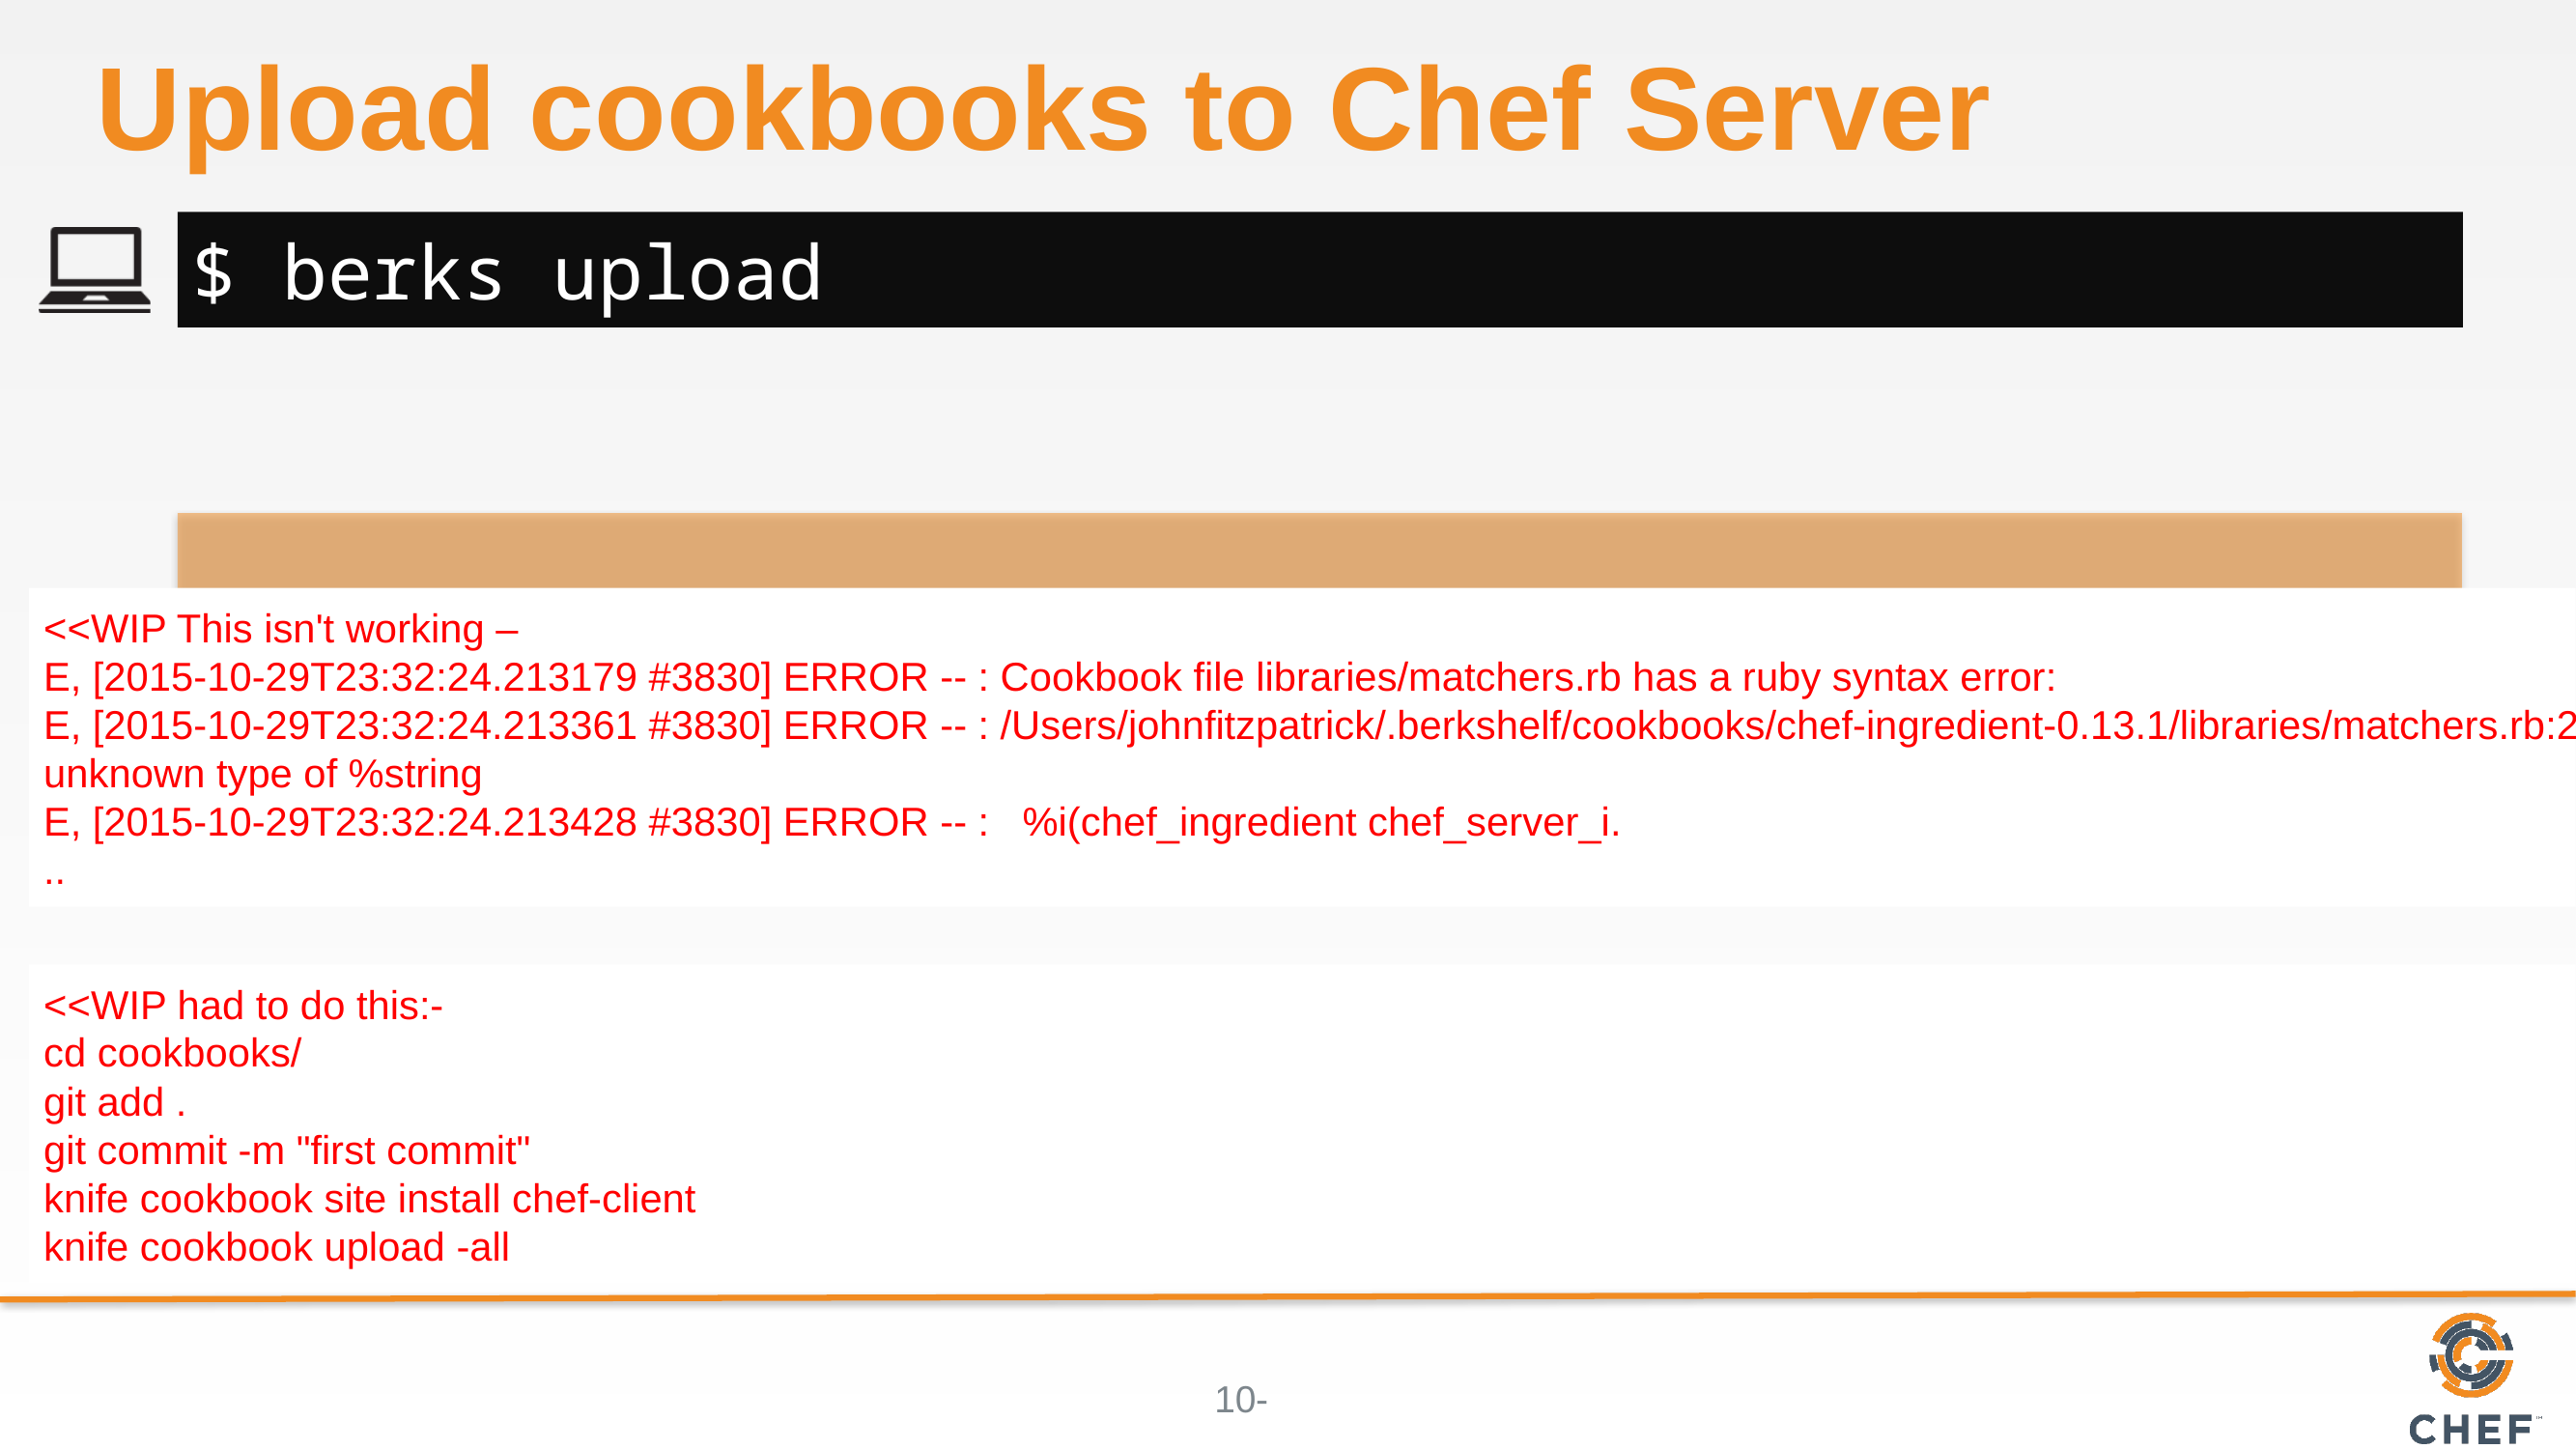

# Upload cookbooks to Chef Server
$ berks upload

<<WIP This isn't working –
E, [2015-10-29T23:32:24.213179 #3830] ERROR -- : Cookbook file libraries/matchers.rb has a ruby syntax error:
E, [2015-10-29T23:32:24.213361 #3830] ERROR -- : /Users/johnfitzpatrick/.berkshelf/cookbooks/chef-ingredient-0.13.1/libraries/matchers.rb:2: unknown type of %string
E, [2015-10-29T23:32:24.213428 #3830] ERROR -- :   %i(chef_ingredient chef_server_i.
..
<<WIP had to do this:-
cd cookbooks/
git add .
git commit -m "first commit"
knife cookbook site install chef-client
knife cookbook upload -all